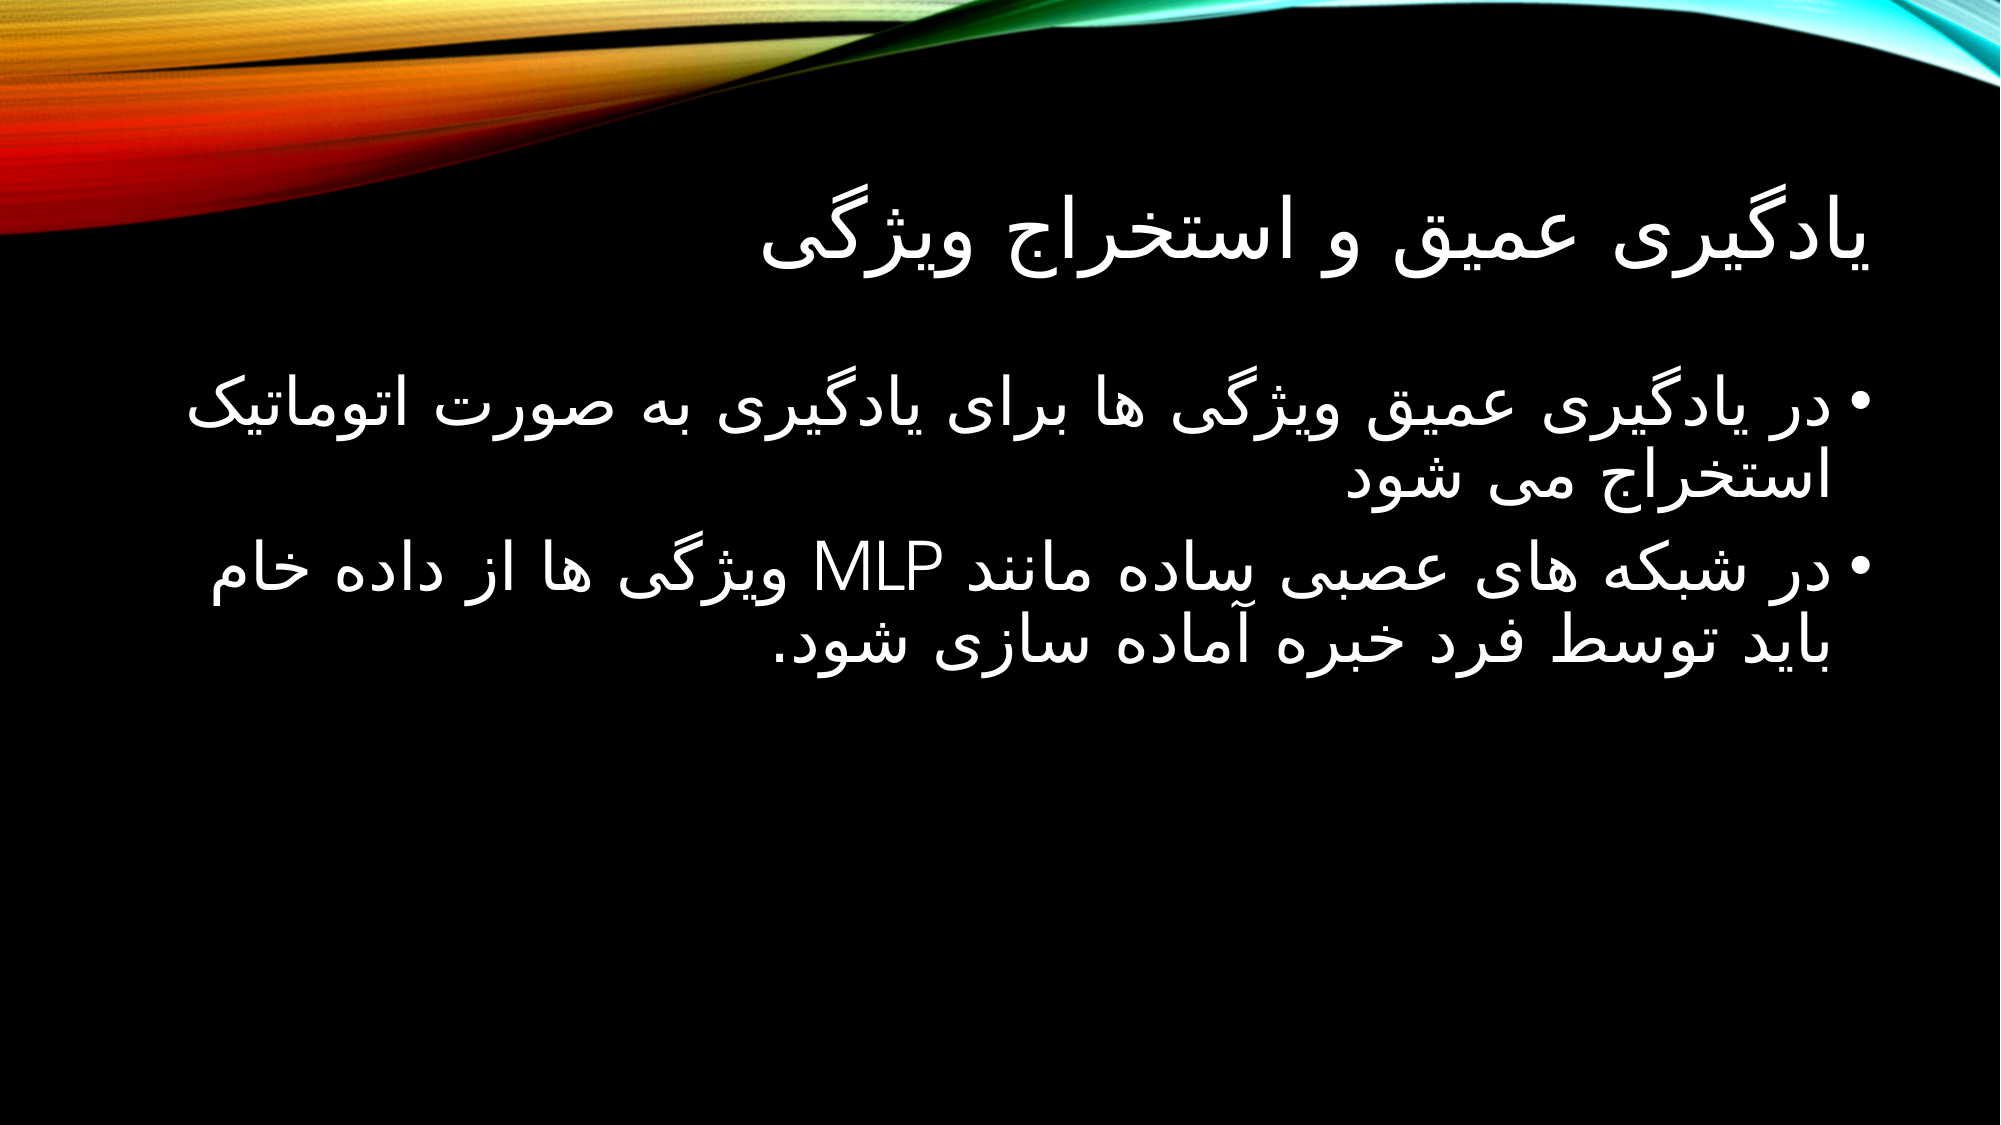

# یادگیری عمیق و استخراج ویژگی
در یادگیری عمیق ویژگی ها برای یادگیری به صورت اتوماتیک استخراج می شود
در شبکه های عصبی ساده مانند MLP ویژگی ها از داده خام باید توسط فرد خبره آماده سازی شود.